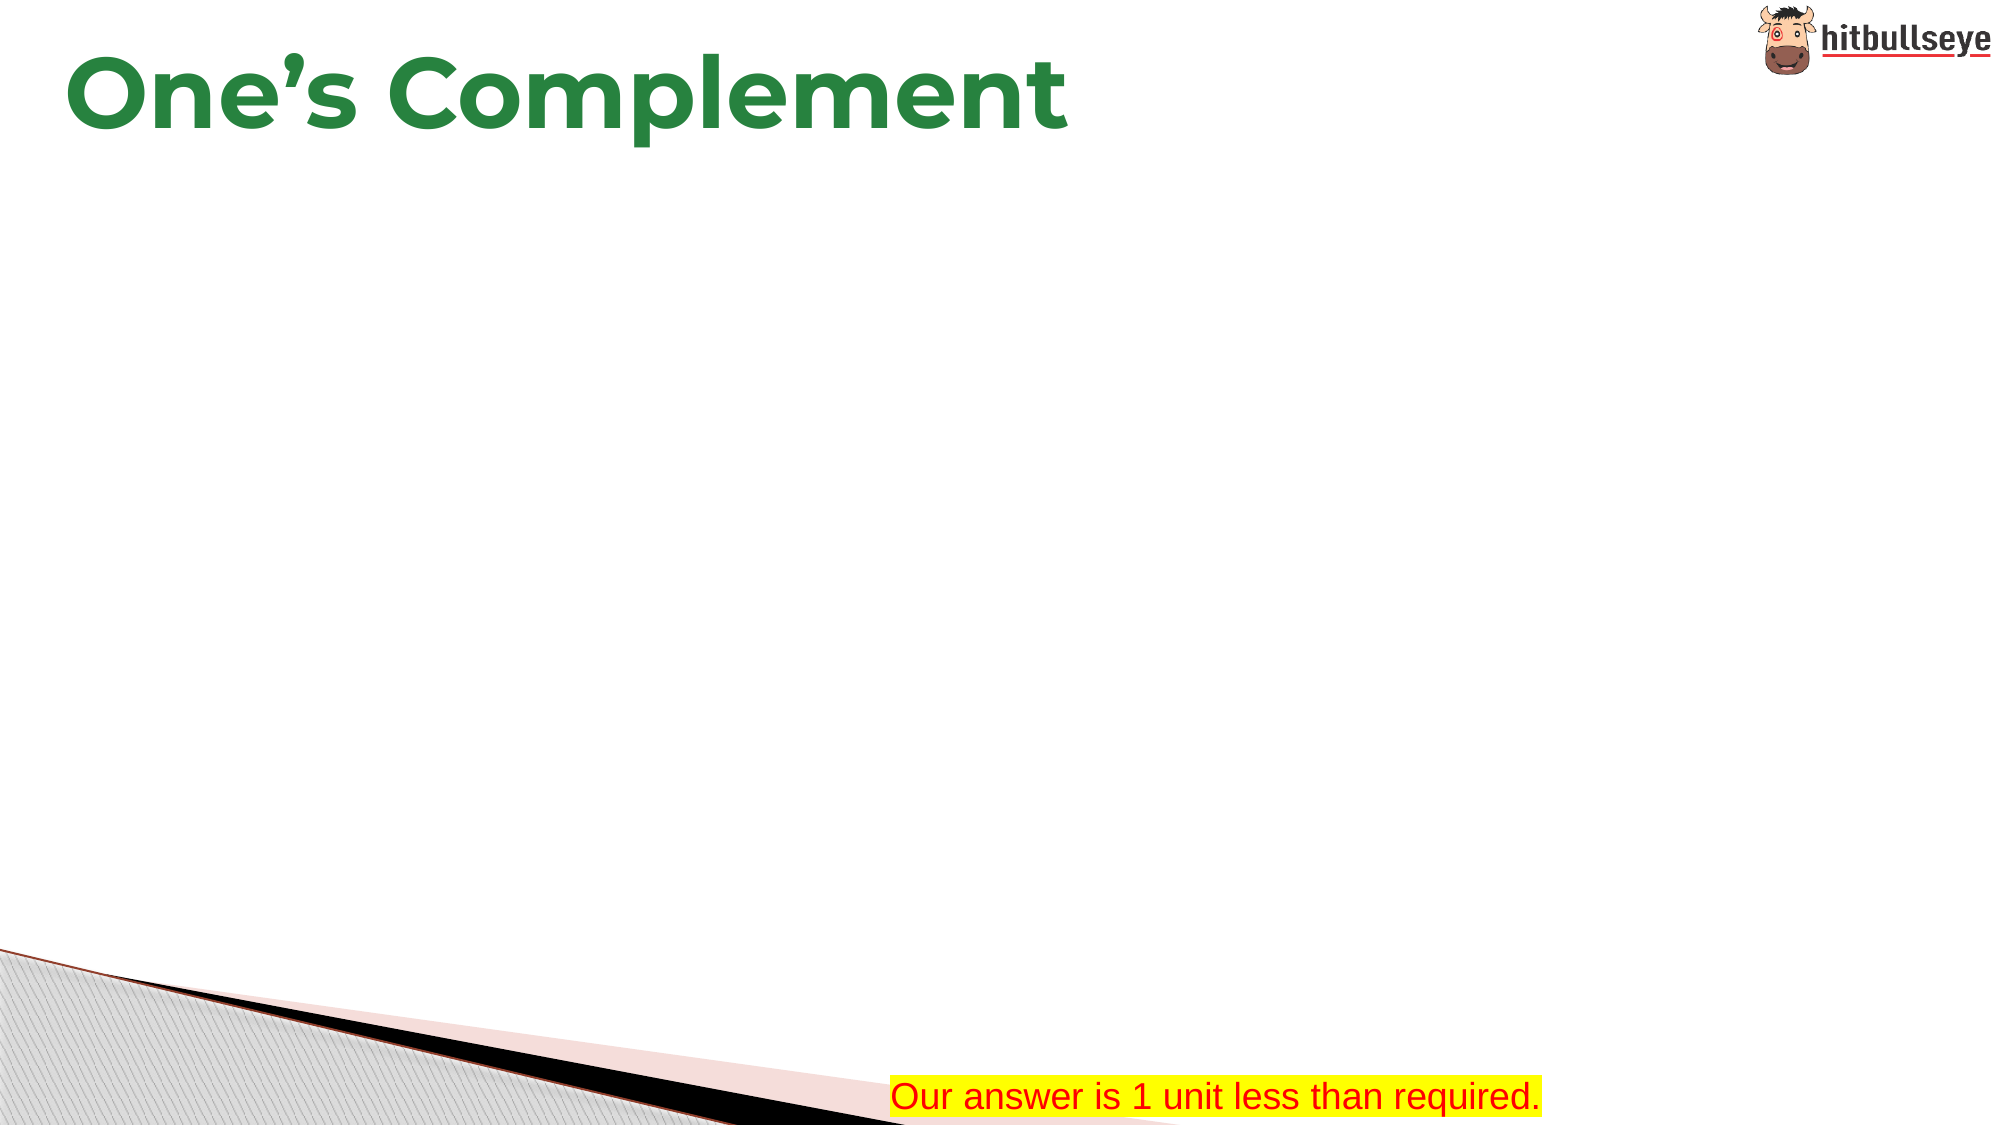

One’s Complement
Our answer is 1 unit less than required.